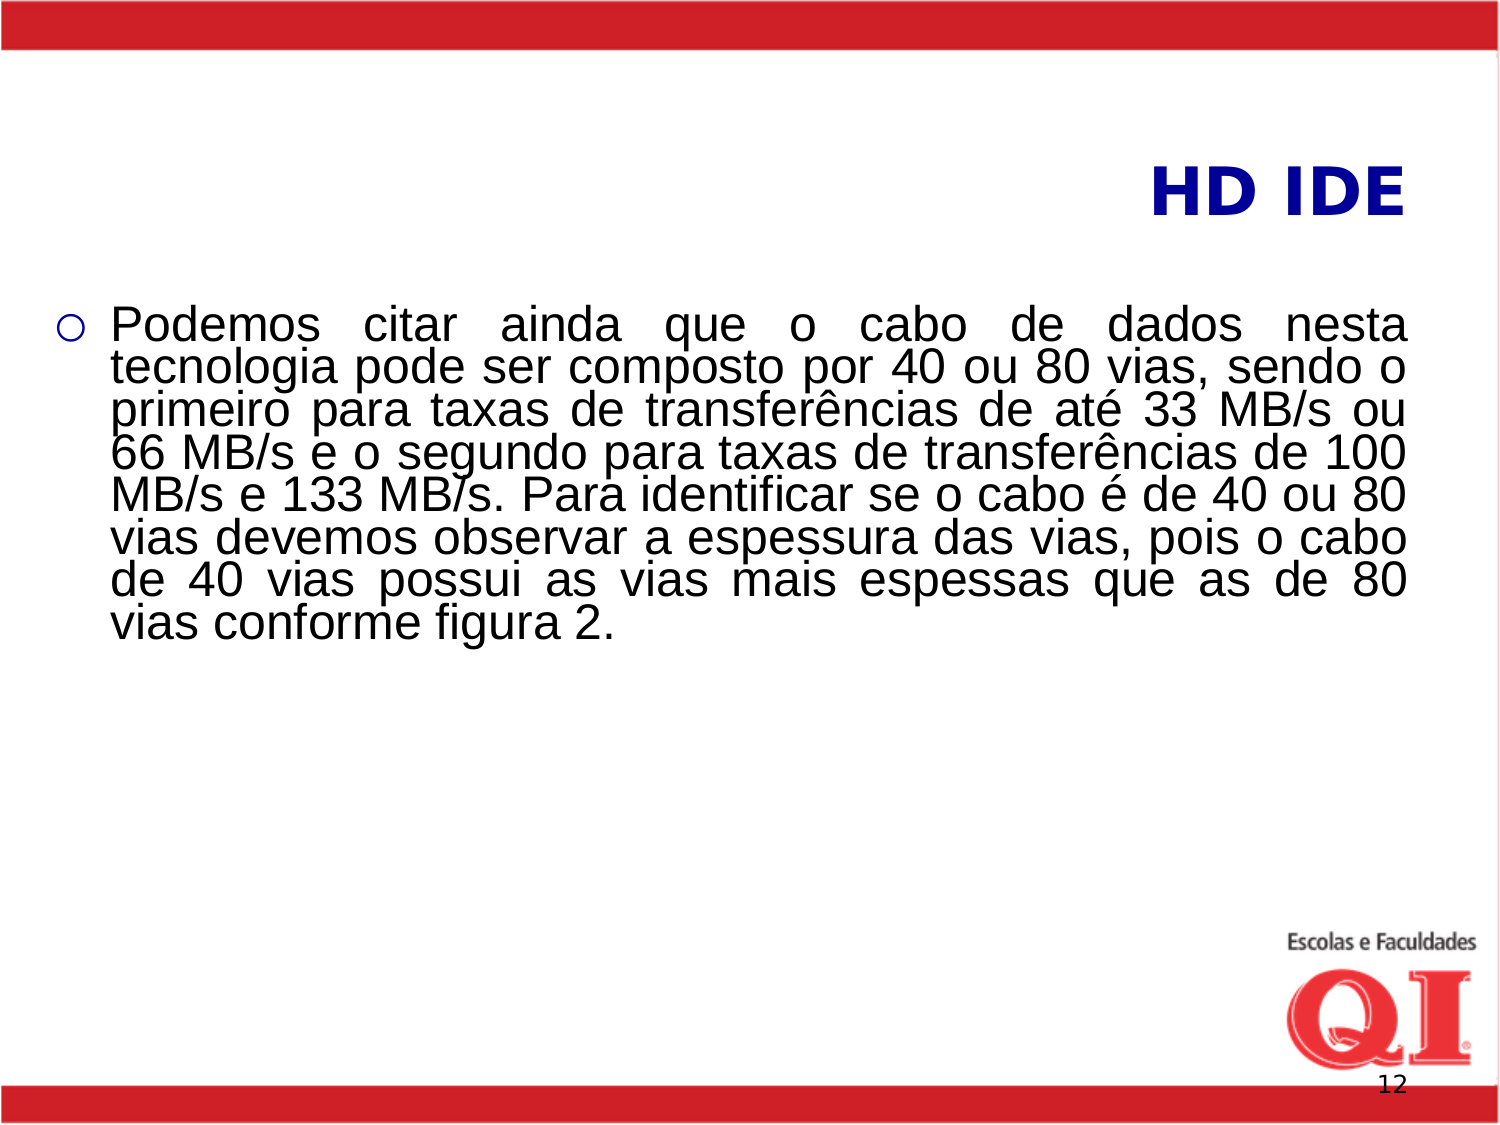

# HD IDE
Podemos citar ainda que o cabo de dados nesta tecnologia pode ser composto por 40 ou 80 vias, sendo o primeiro para taxas de transferências de até 33 MB/s ou 66 MB/s e o segundo para taxas de transferências de 100 MB/s e 133 MB/s. Para identificar se o cabo é de 40 ou 80 vias devemos observar a espessura das vias, pois o cabo de 40 vias possui as vias mais espessas que as de 80 vias conforme figura 2.
12